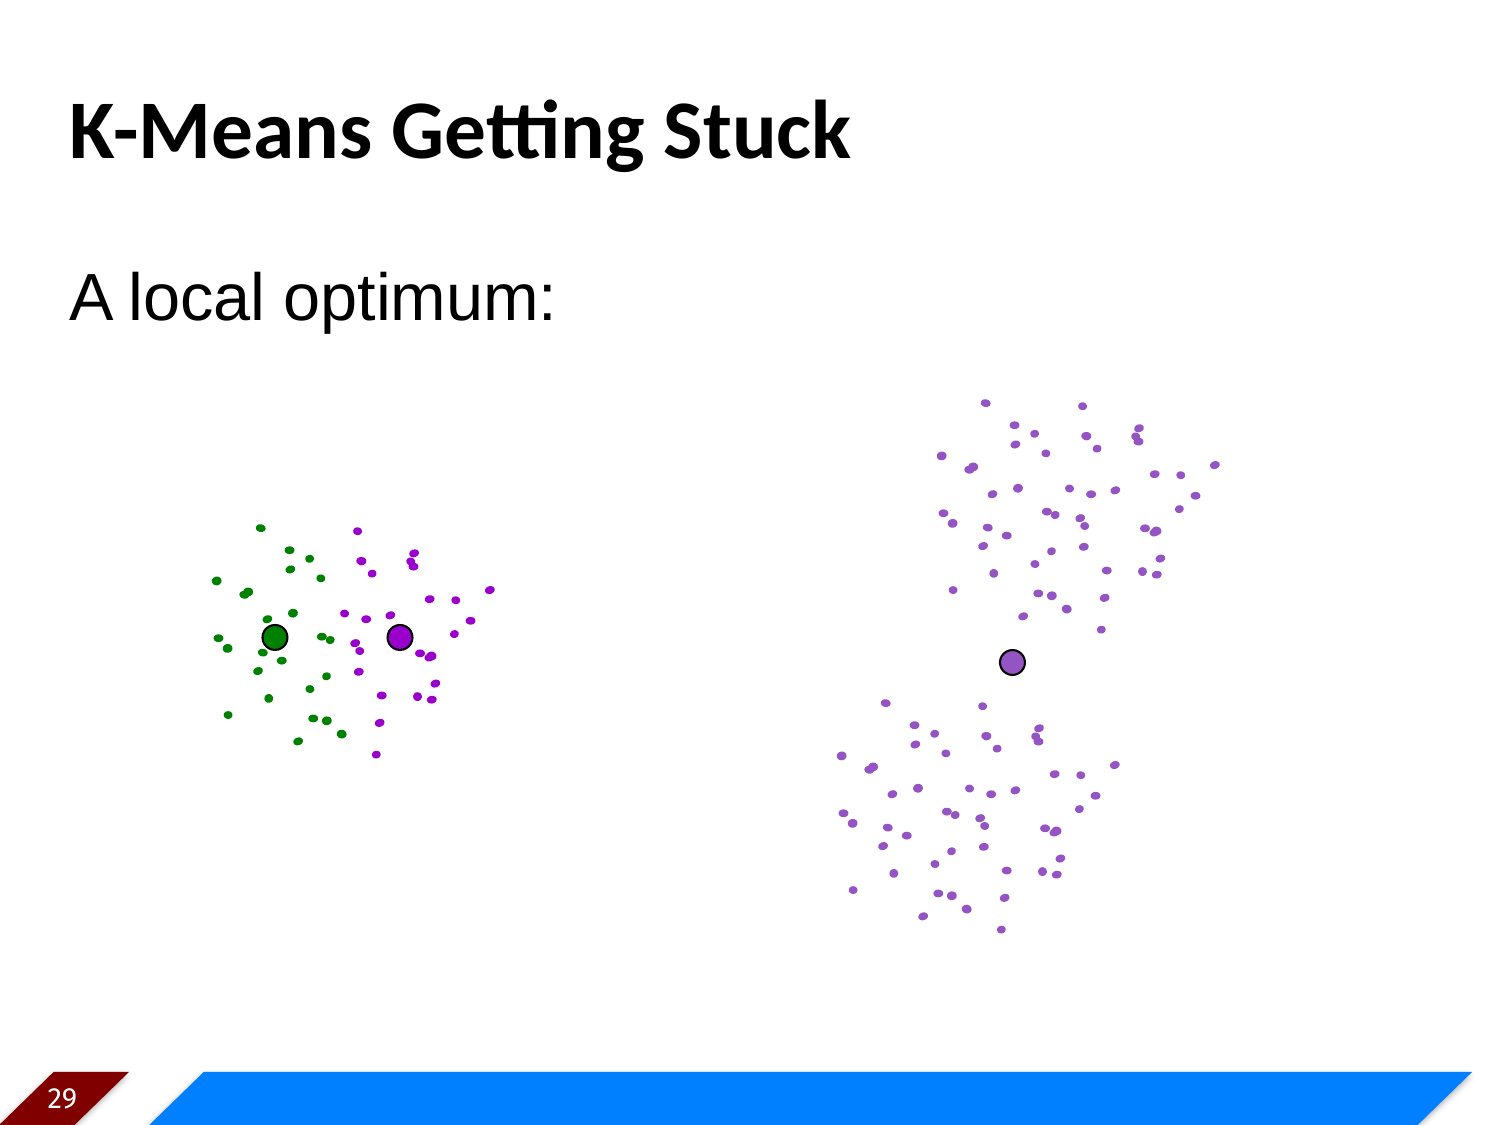

# K-Means Getting Stuck
A local optimum: